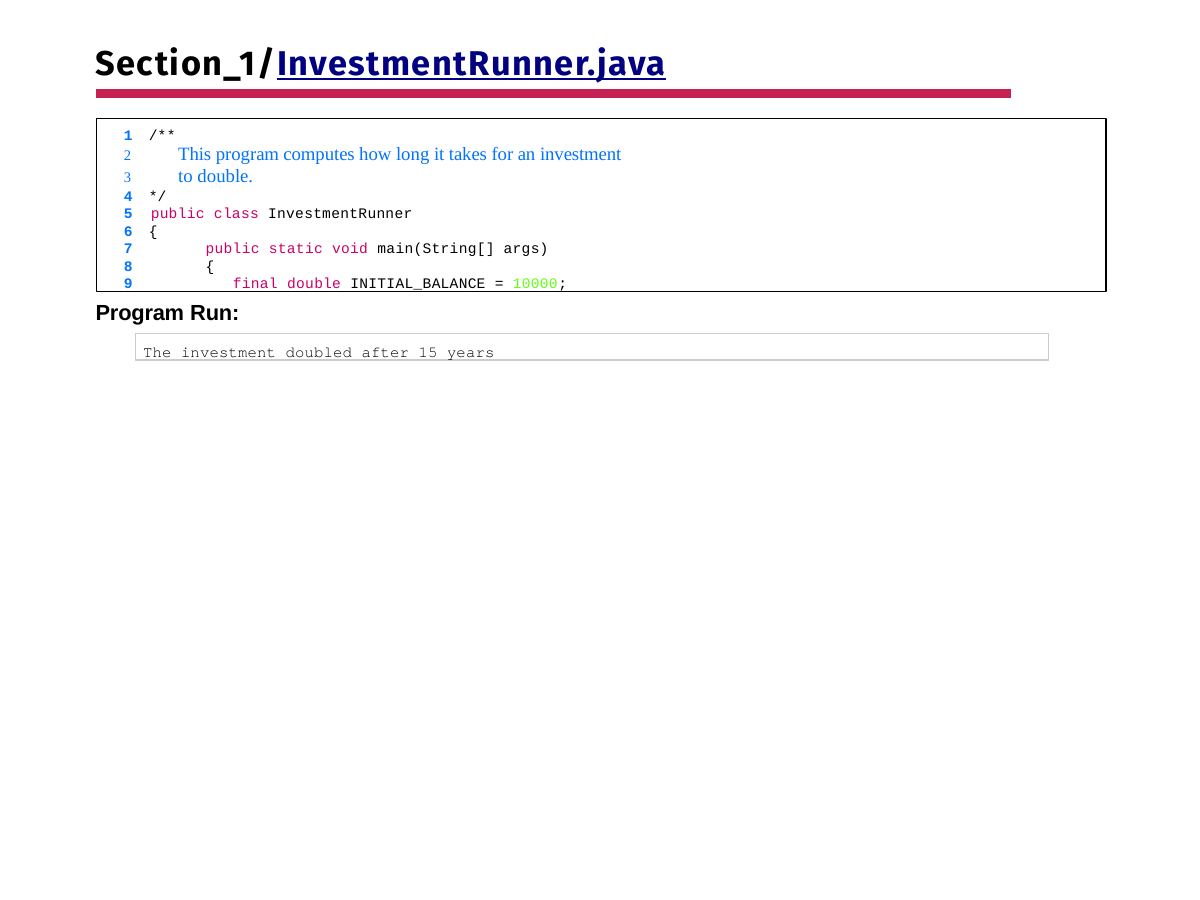

# Section_1/InvestmentRunner.java
1 /**
This program computes how long it takes for an investment
to double.
4 */
5  public class InvestmentRunner
6 {
7	public static void main(String[] args)
8	{
9	final double INITIAL_BALANCE = 10000;

Program Run:
The investment doubled after 15 years